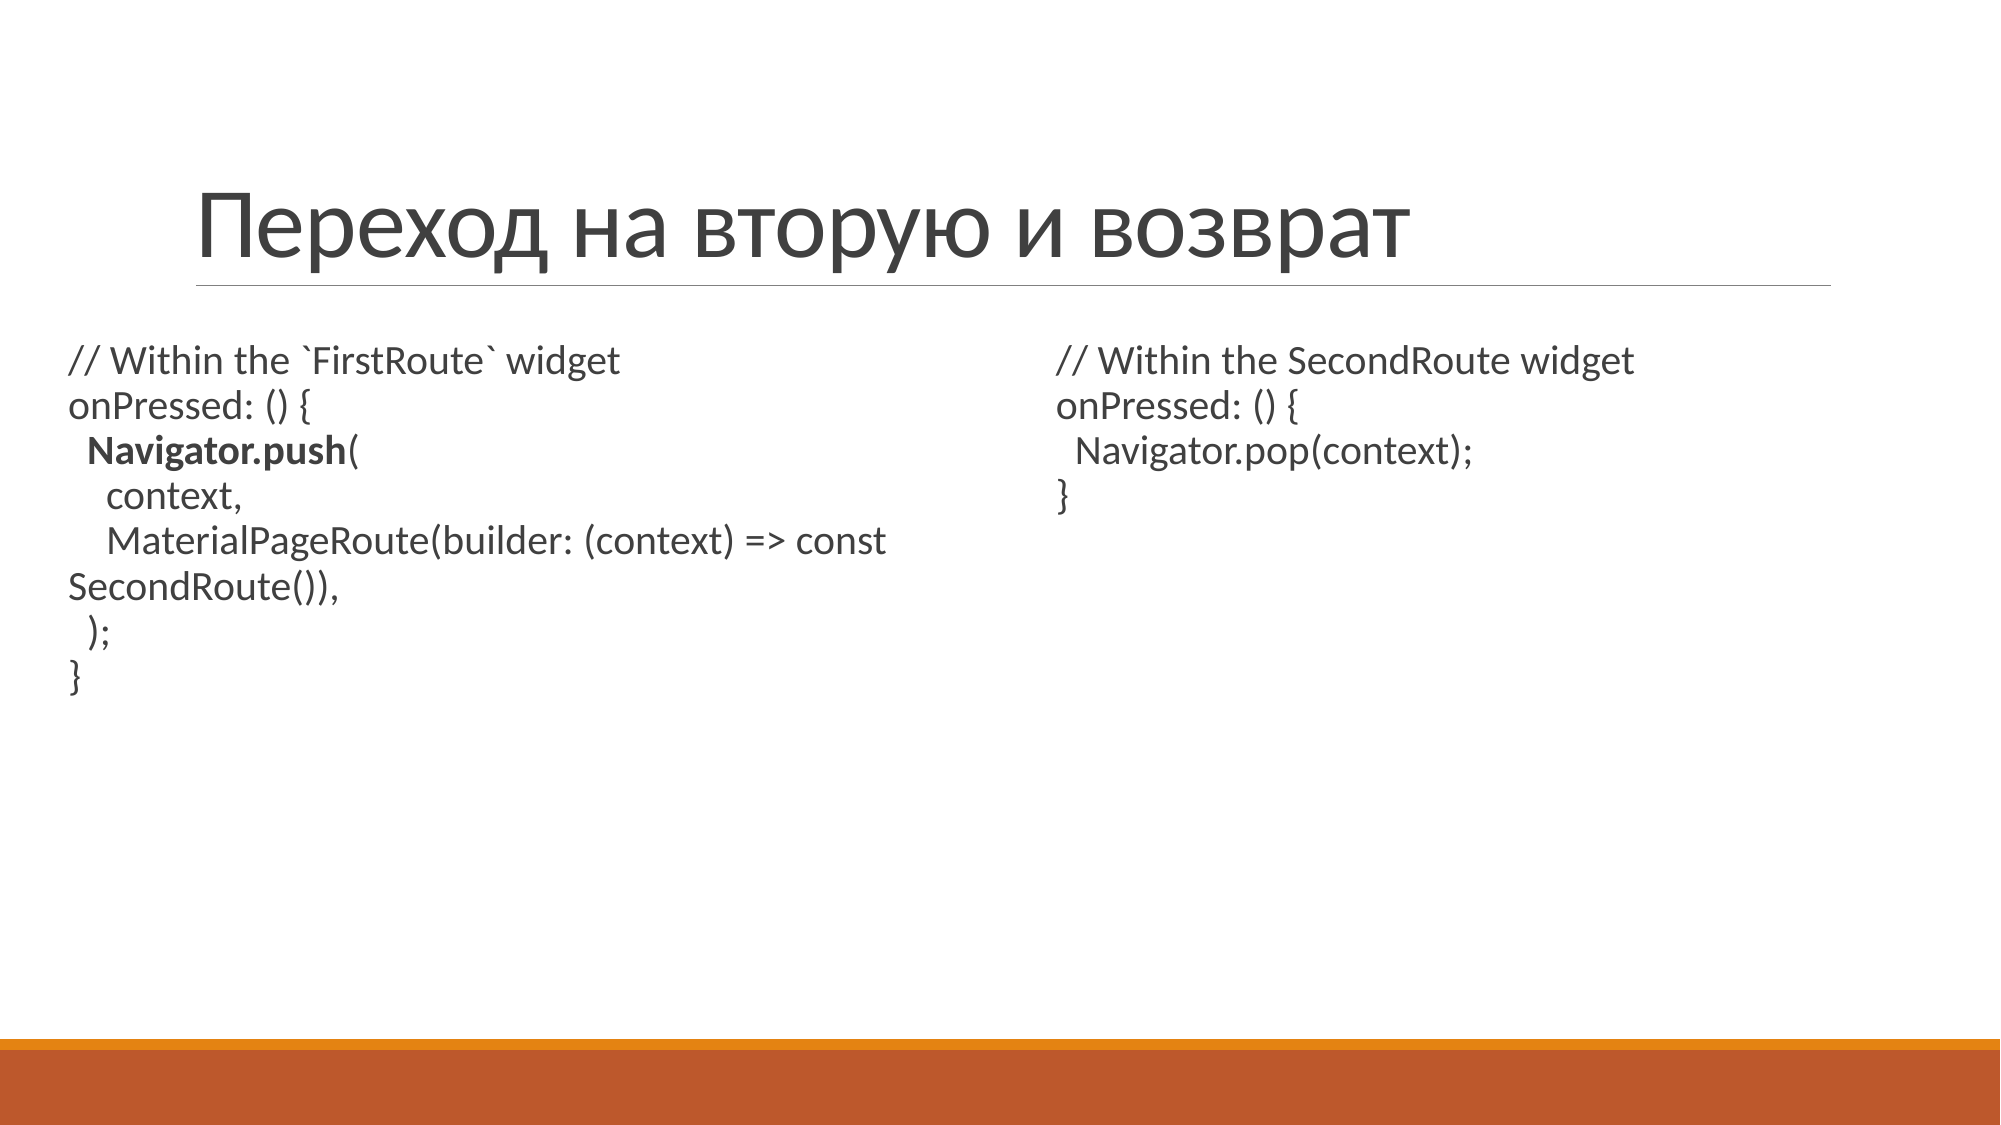

# Переход на вторую и возврат
// Within the `FirstRoute` widget
onPressed: () {
  Navigator.push(
    context,
    MaterialPageRoute(builder: (context) => const SecondRoute()),
  );
}
// Within the SecondRoute widget
onPressed: () {
  Navigator.pop(context);
}